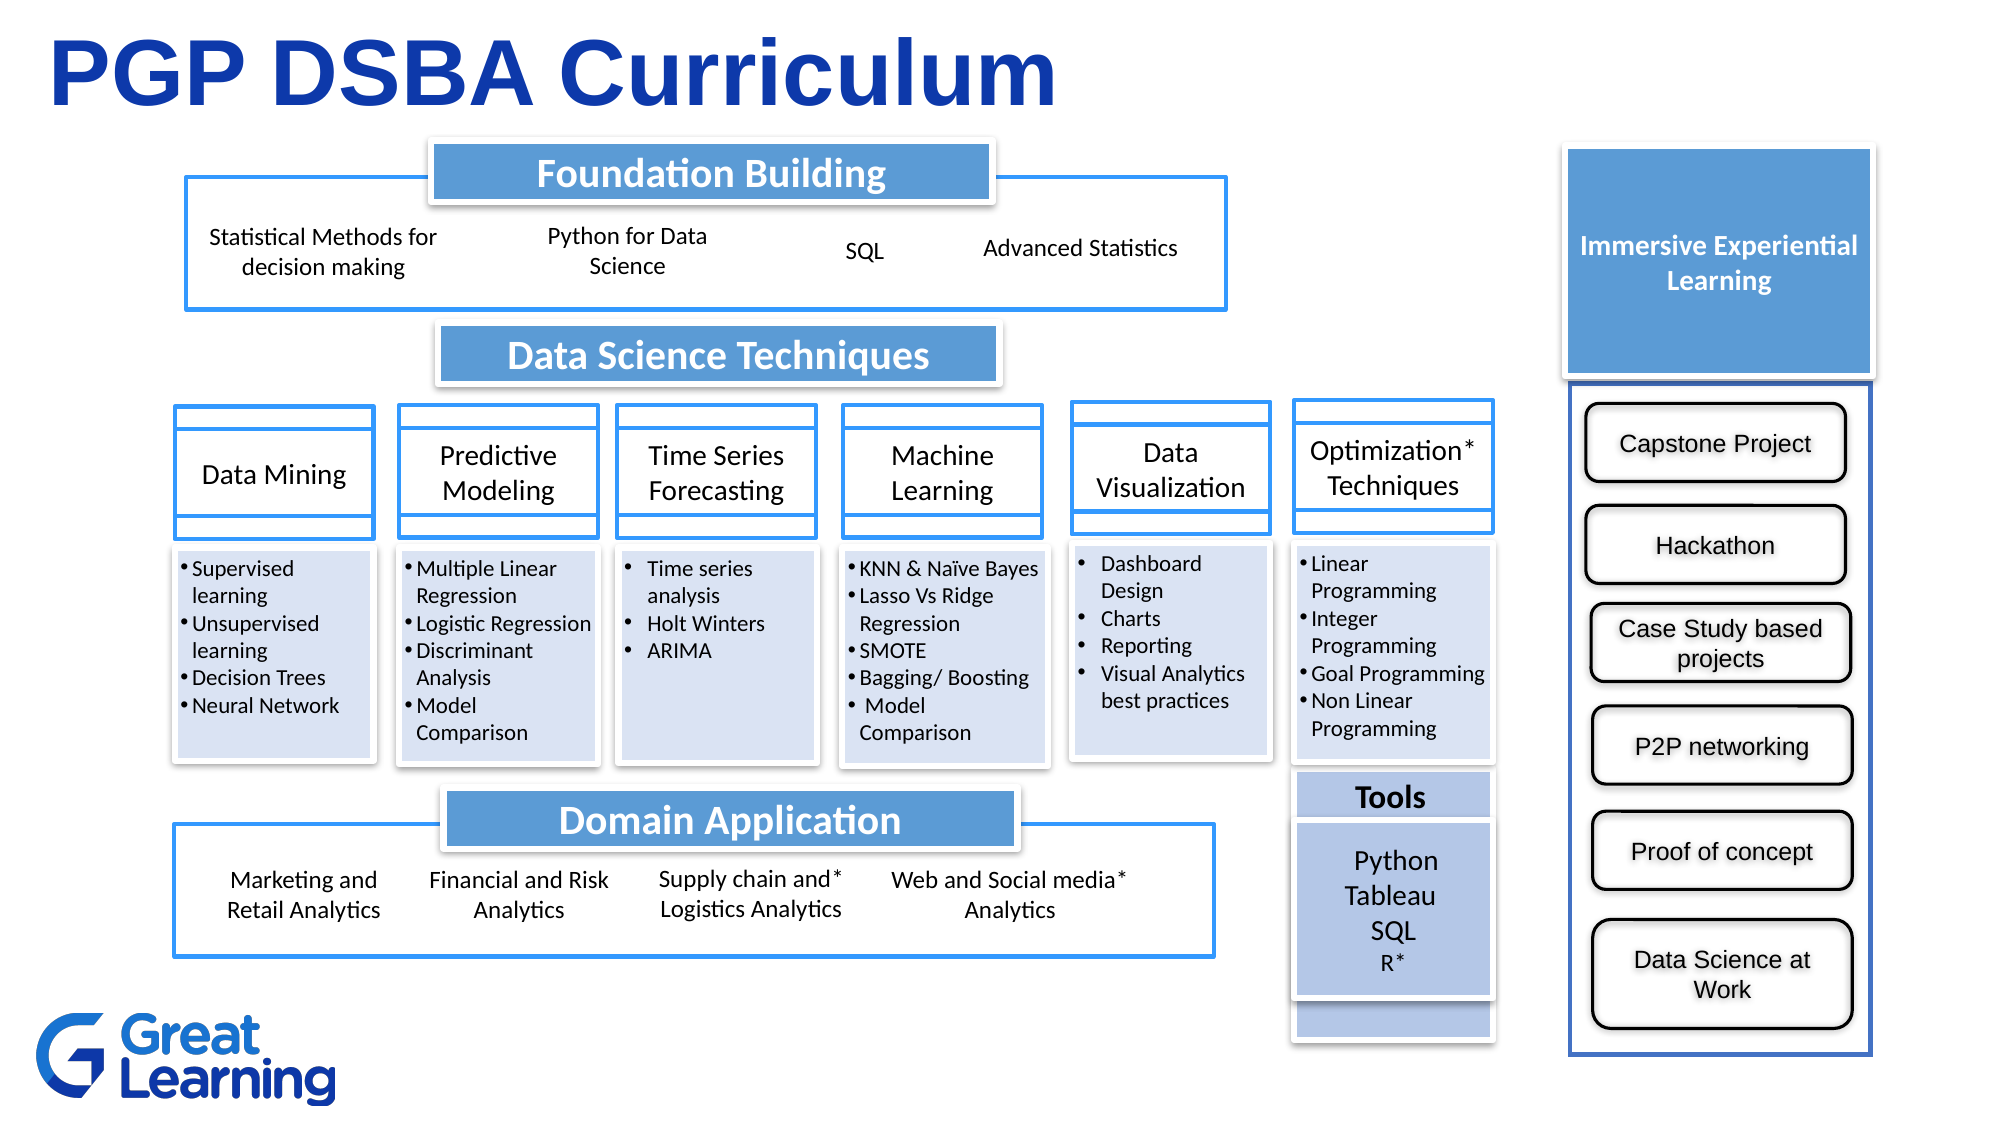

PGP DSBA Curriculum
Foundation Building
Immersive Experiential Learning

Statistical Methods for decision making
Advanced Statistics
Python for Data Science
SQL
Data Science Techniques

Optimization* Techniques

Data Visualization
Capstone Project

Predictive Modeling

Machine Learning

Time Series Forecasting

Data Mining
Hackathon
Dashboard Design
Charts
Reporting
Visual Analytics best practices
Linear Programming
Integer Programming
Goal Programming
Non Linear Programming
Multiple Linear Regression
Logistic Regression
Discriminant Analysis
Model Comparison

KNN & Naïve Bayes
Lasso Vs Ridge Regression
SMOTE
Bagging/ Boosting
 Model Comparison
Supervised learning
Unsupervised learning
Decision Trees
Neural Network

Time series analysis
Holt Winters
ARIMA

Case Study based projects
P2P networking
Tools

 Python
Tableau
SQL
R*
Domain Application
Proof of concept

Supply chain and* Logistics Analytics
Marketing and Retail Analytics
Financial and Risk Analytics
Web and Social media* Analytics
Data Science at Work